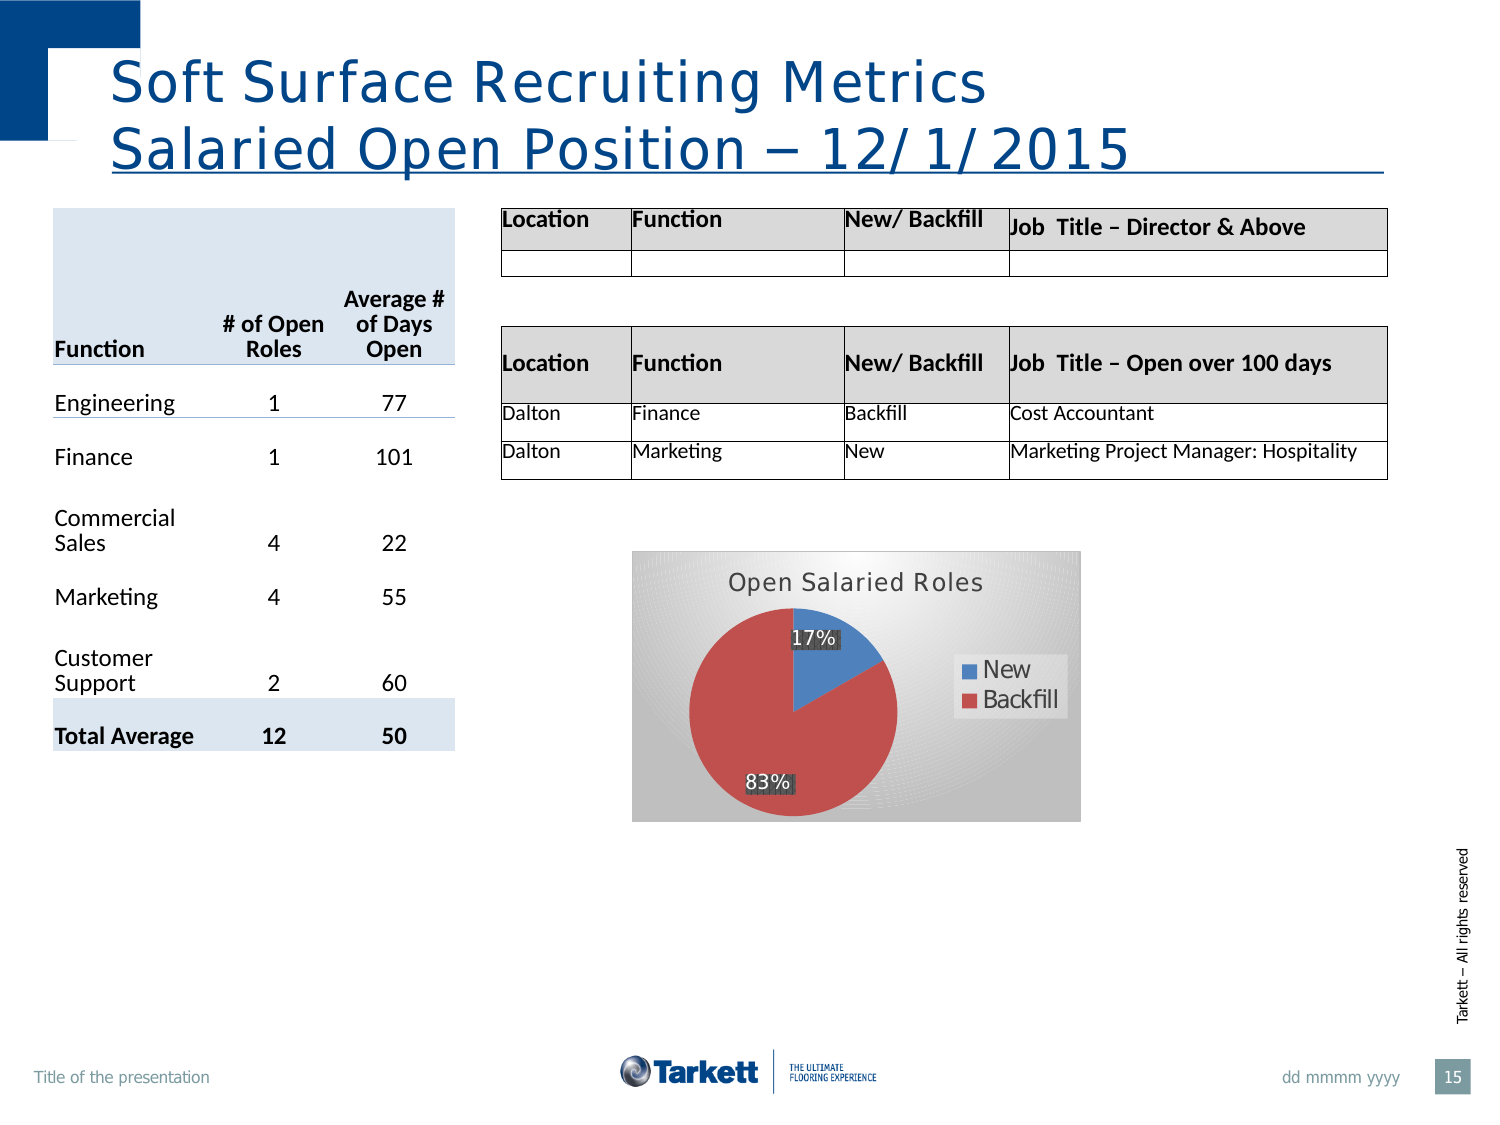

# Soft Surface Recruiting Metrics Salaried Open Position – 12/1/2015
| Function | # of Open Roles | Average # of Days Open |
| --- | --- | --- |
| Engineering | 1 | 77 |
| Finance | 1 | 101 |
| Commercial Sales | 4 | 22 |
| Marketing | 4 | 55 |
| Customer Support | 2 | 60 |
| Total Average | 12 | 50 |
| Location | Function | New/ Backfill | Job Title – Director & Above |
| --- | --- | --- | --- |
|  |  |  |  |
| Location | Function | New/ Backfill | Job Title – Open over 100 days |
| --- | --- | --- | --- |
| Dalton | Finance | Backfill | Cost Accountant |
| Dalton | Marketing | New | Marketing Project Manager: Hospitality |

### Chart: Open Salaried Roles

| Category | Open Salaried Roles |
|---|---|
| New | 2.0 |
| Backfill | 10.0 |
15
Title of the presentation
dd mmmm yyyy